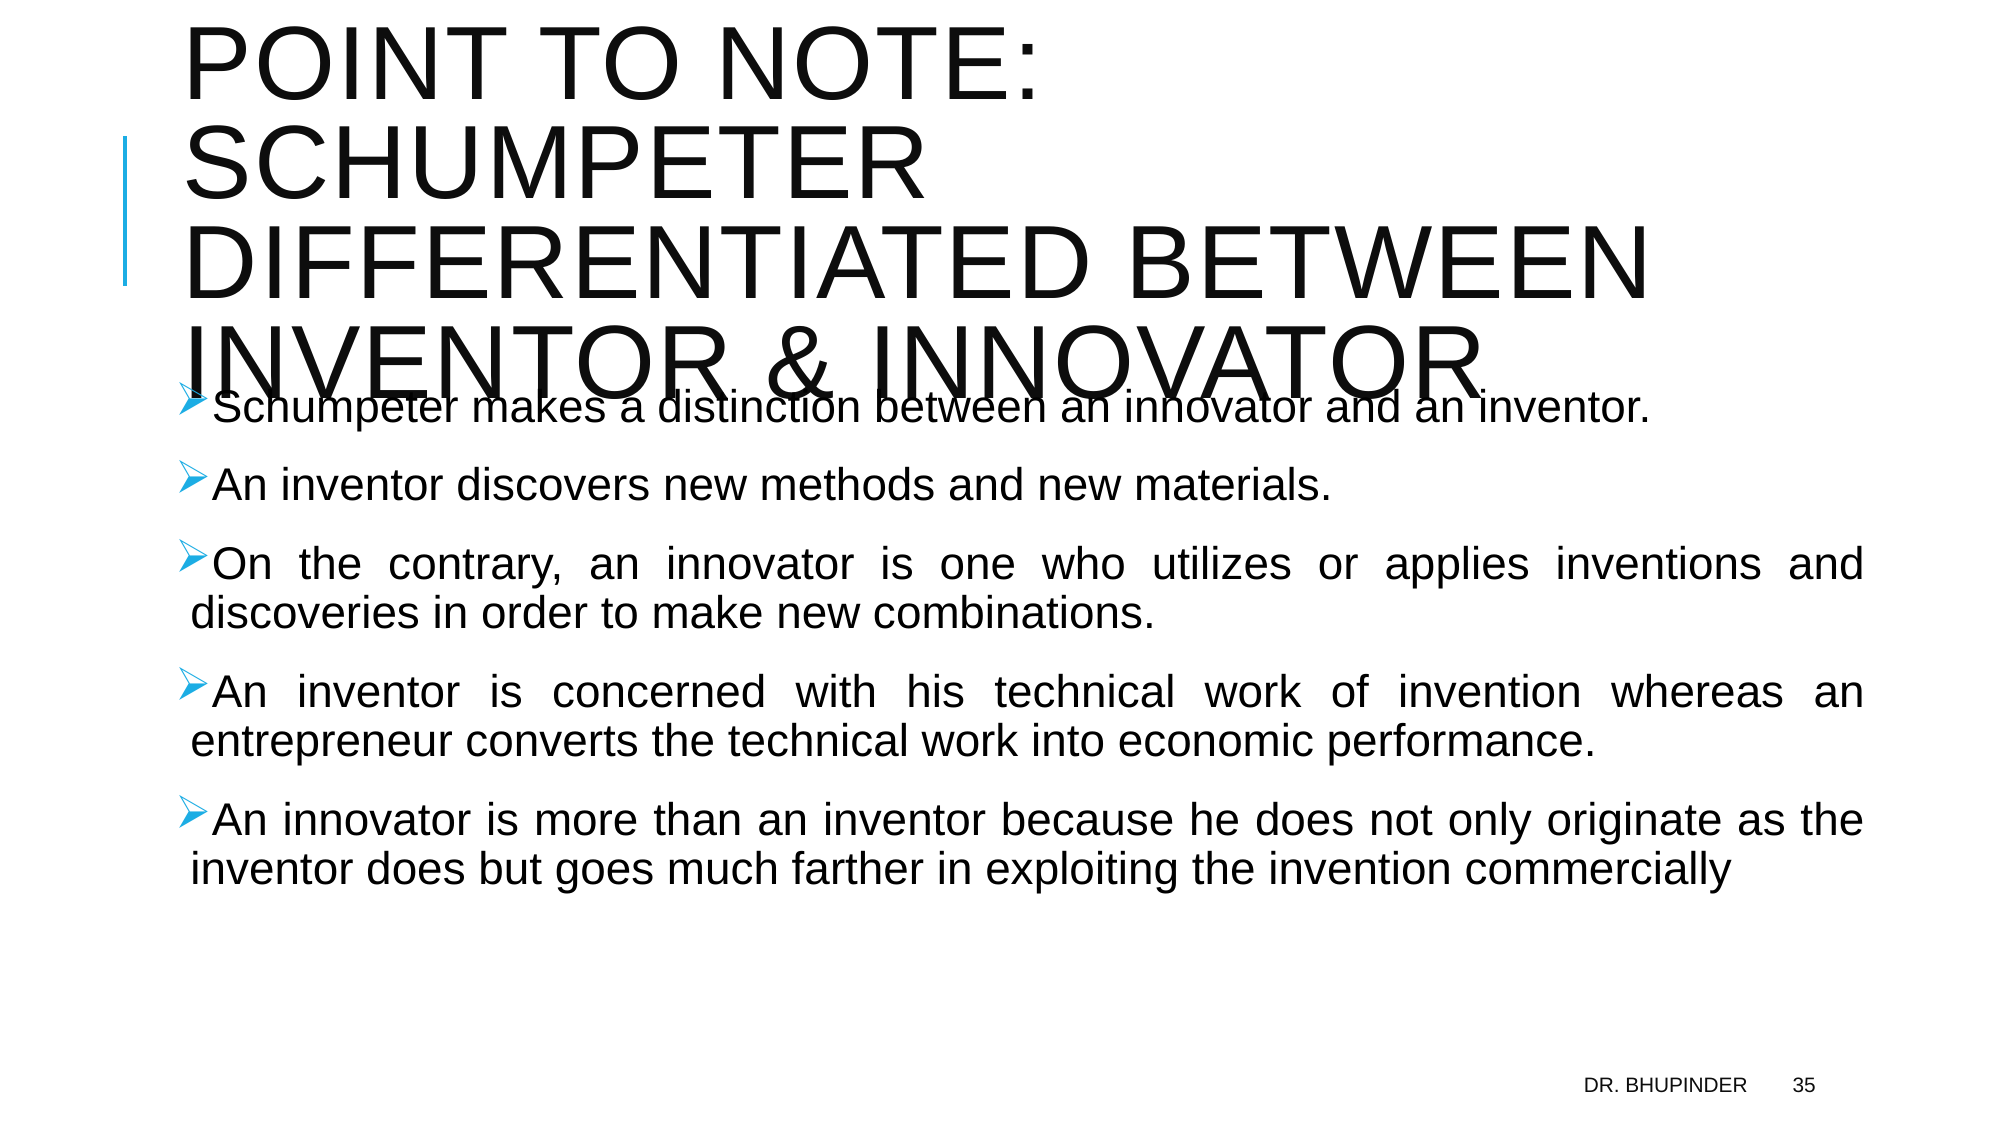

# Point to note: Schumpeter differentiated between inventor & innovator
Schumpeter makes a distinction between an innovator and an inventor.
An inventor discovers new methods and new materials.
On the contrary, an innovator is one who utilizes or applies inventions and discoveries in order to make new combinations.
An inventor is concerned with his technical work of invention whereas an entrepreneur converts the technical work into economic performance.
An innovator is more than an inventor because he does not only originate as the inventor does but goes much farther in exploiting the invention commercially
DR. BHUPINDER
35